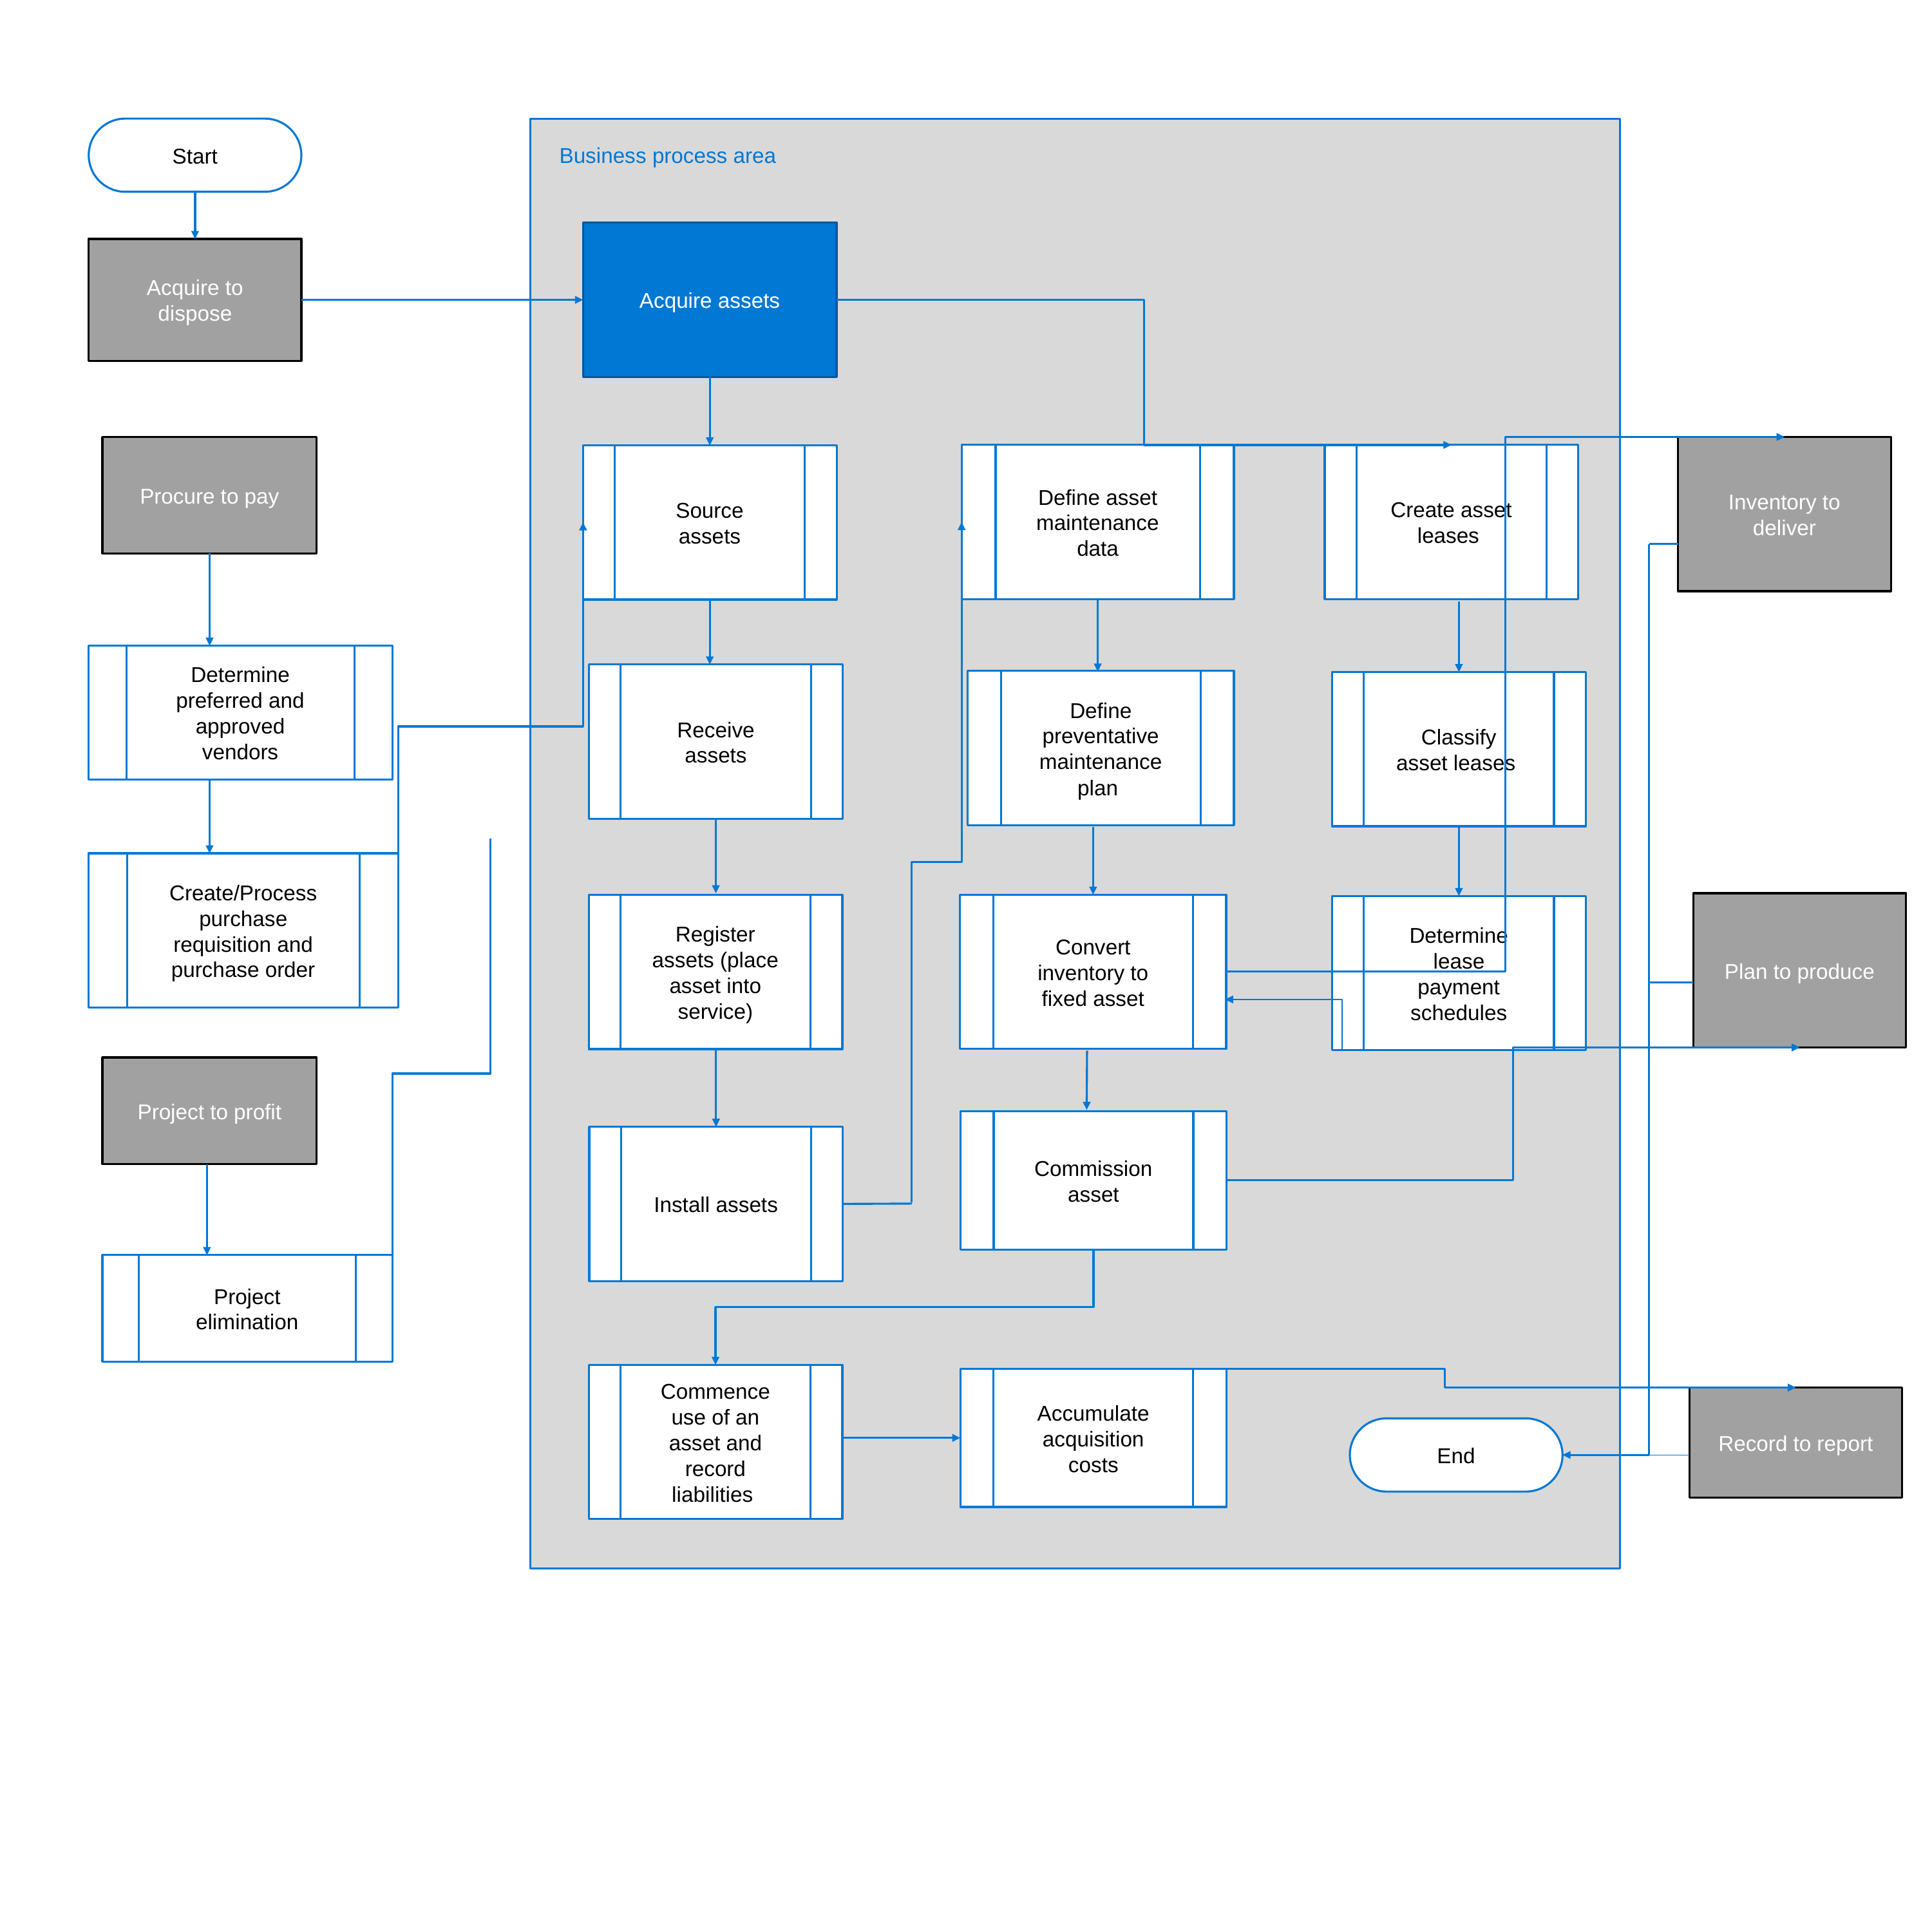

Start
Business process area
Acquire assets
Acquire to dispose
Procure to pay
Inventory to deliver
Define asset maintenance data
Source assets
Receive assets
Classify asset leases
Create/Process purchase requisition and purchase order
Register assets (place asset into service)
Determine lease payment schedules
Project to profit
Install assets
Project elimination
Commence use of an asset and record liabilities
End
Create asset leases
Define preventative maintenance plan
Plan to produce
Convert inventory to fixed asset
Commission asset

Record to report
Determine preferred and approved vendors
Accumulate acquisition costs